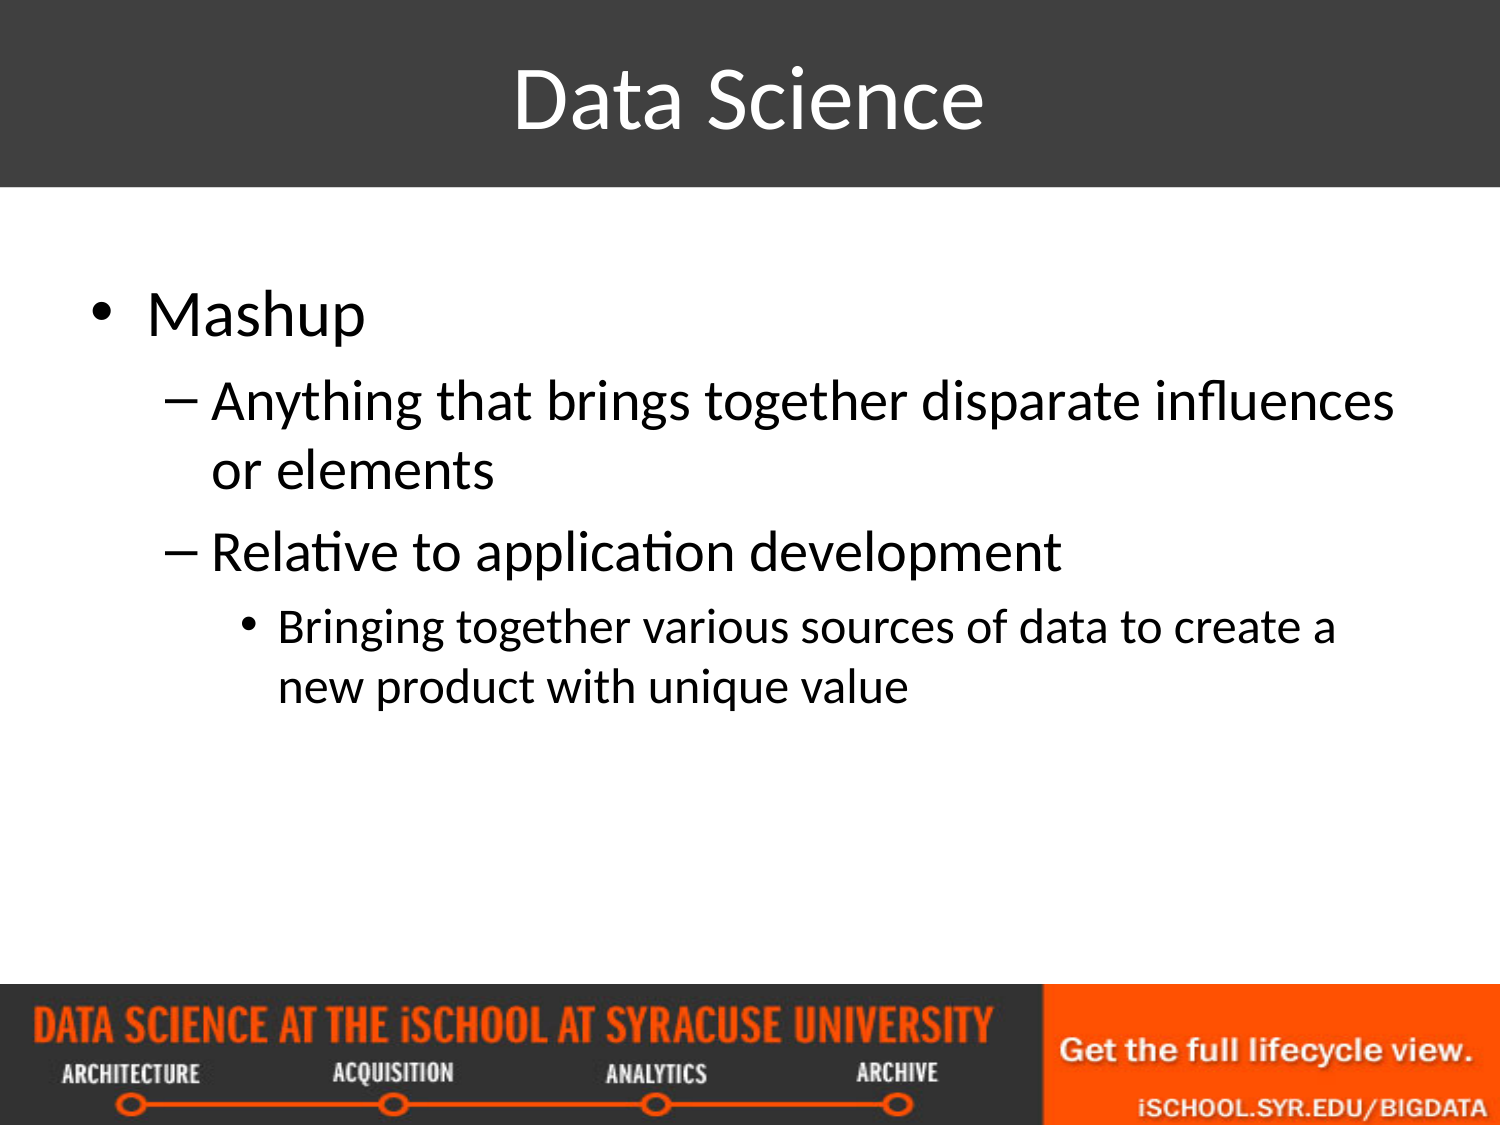

# Data Science
Mashup
Anything that brings together disparate influences or elements
Relative to application development
Bringing together various sources of data to create a new product with unique value